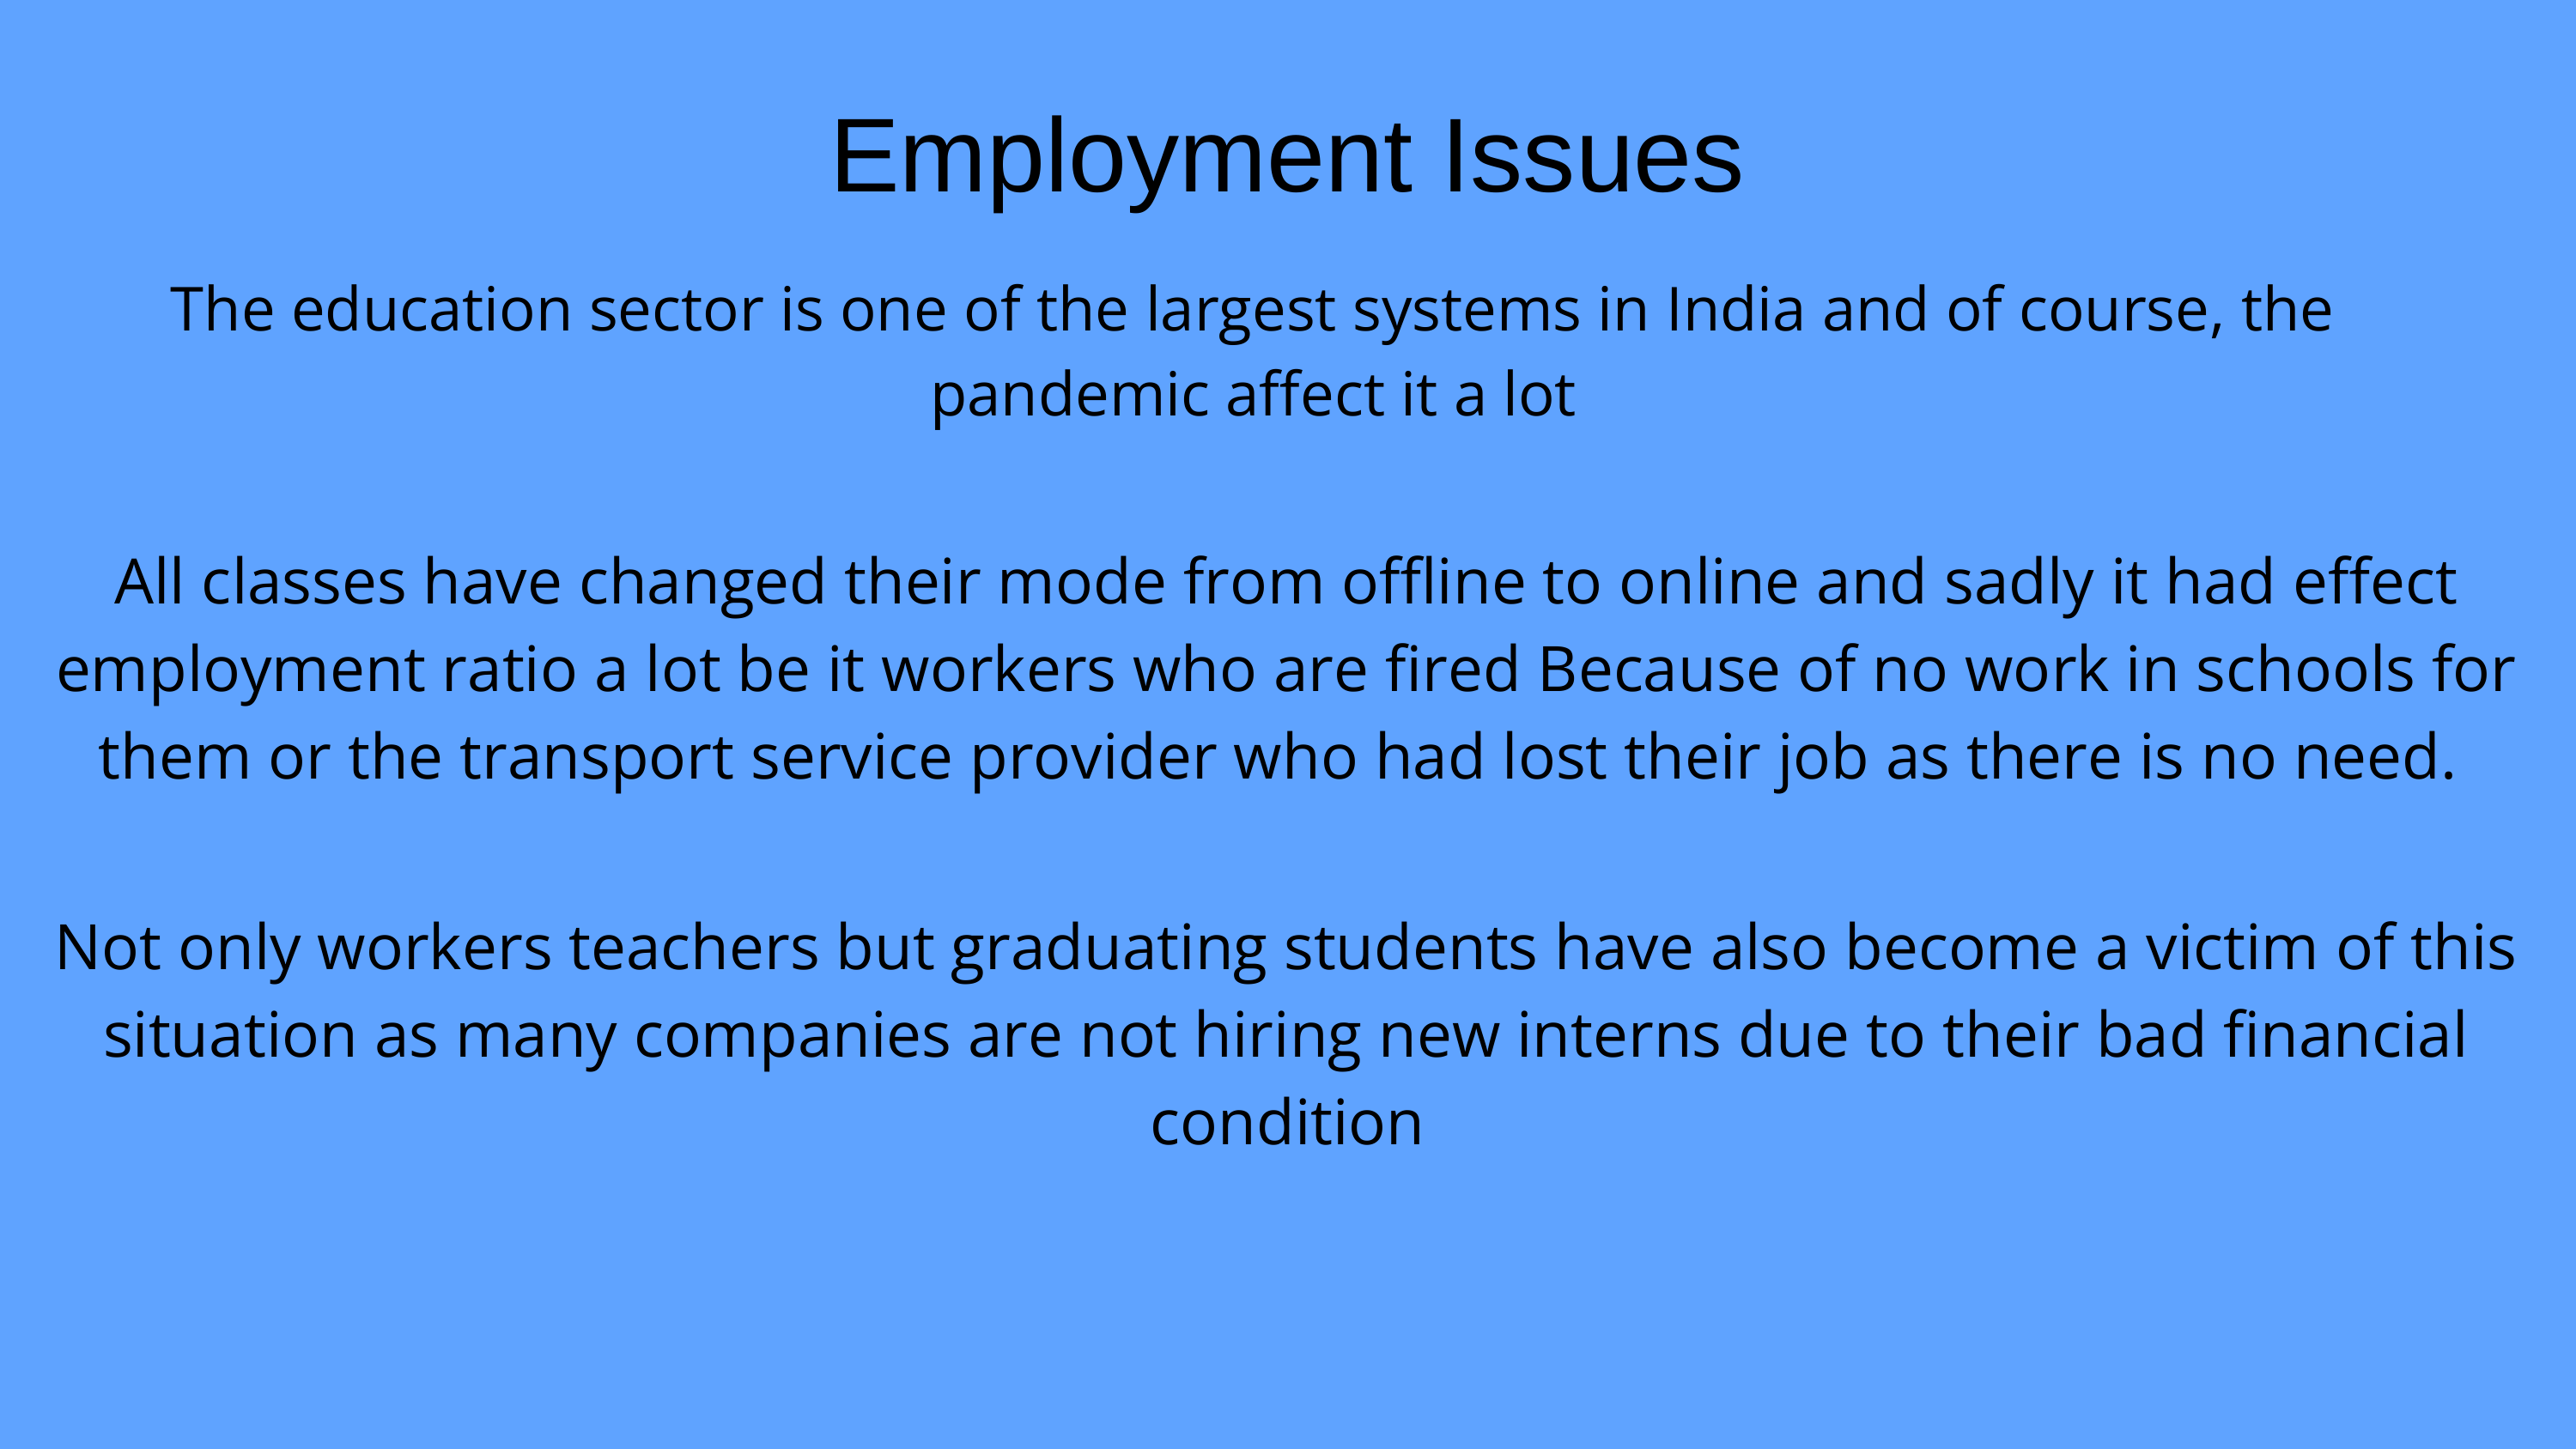

Employment Issues
The education sector is one of the largest systems in India and of course, the pandemic affect it a lot
All classes have changed their mode from offline to online and sadly it had effect employment ratio a lot be it workers who are fired Because of no work in schools for them or the transport service provider who had lost their job as there is no need.
Not only workers teachers but graduating students have also become a victim of this situation as many companies are not hiring new interns due to their bad financial condition